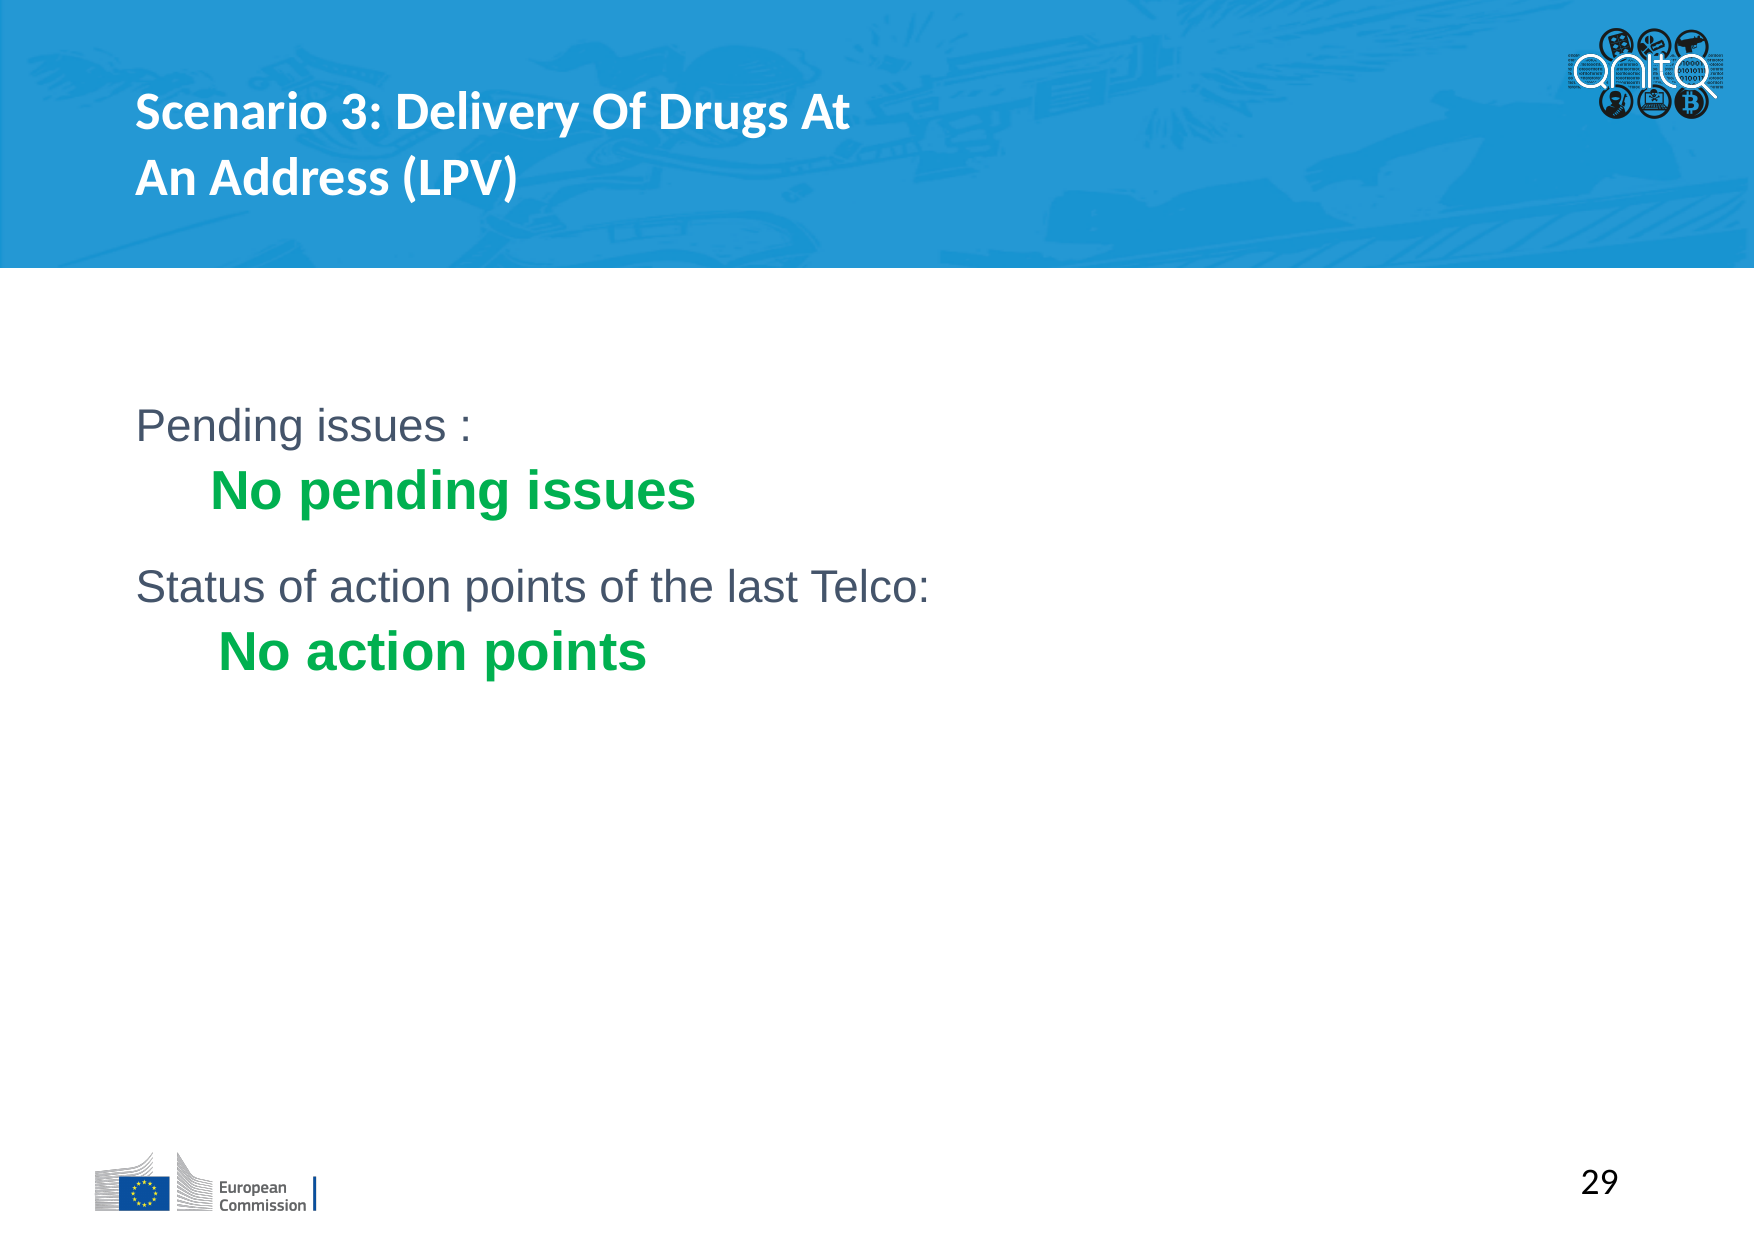

Scenario 3: Delivery Of Drugs At An Address (LPV)
Pending issues :
No pending issues
Status of action points of the last Telco:
No action points
29